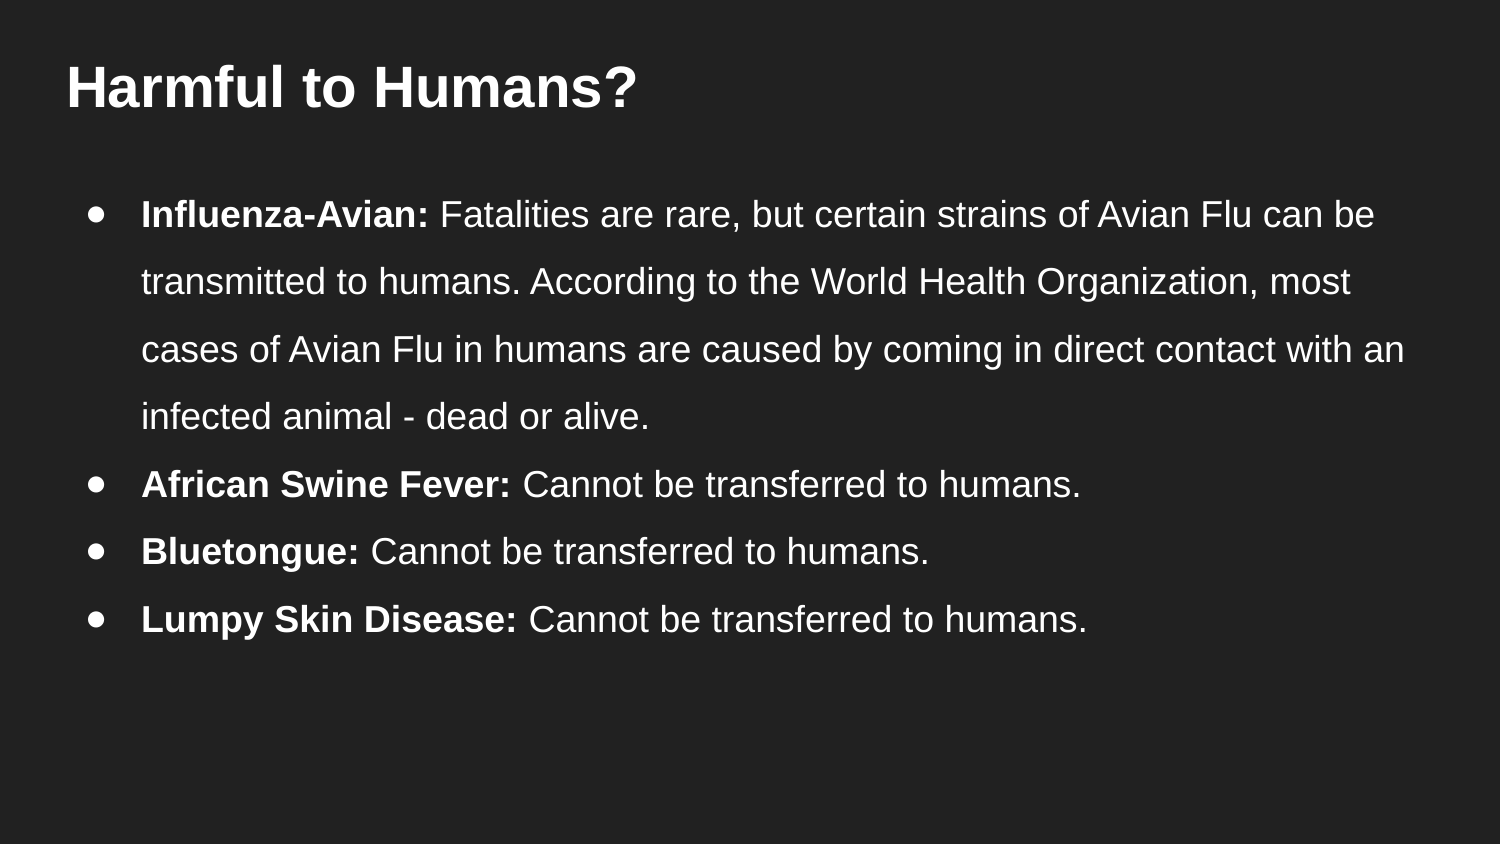

# Harmful to Humans?
Influenza-Avian: Fatalities are rare, but certain strains of Avian Flu can be transmitted to humans. According to the World Health Organization, most cases of Avian Flu in humans are caused by coming in direct contact with an infected animal - dead or alive.
African Swine Fever: Cannot be transferred to humans.
Bluetongue: Cannot be transferred to humans.
Lumpy Skin Disease: Cannot be transferred to humans.